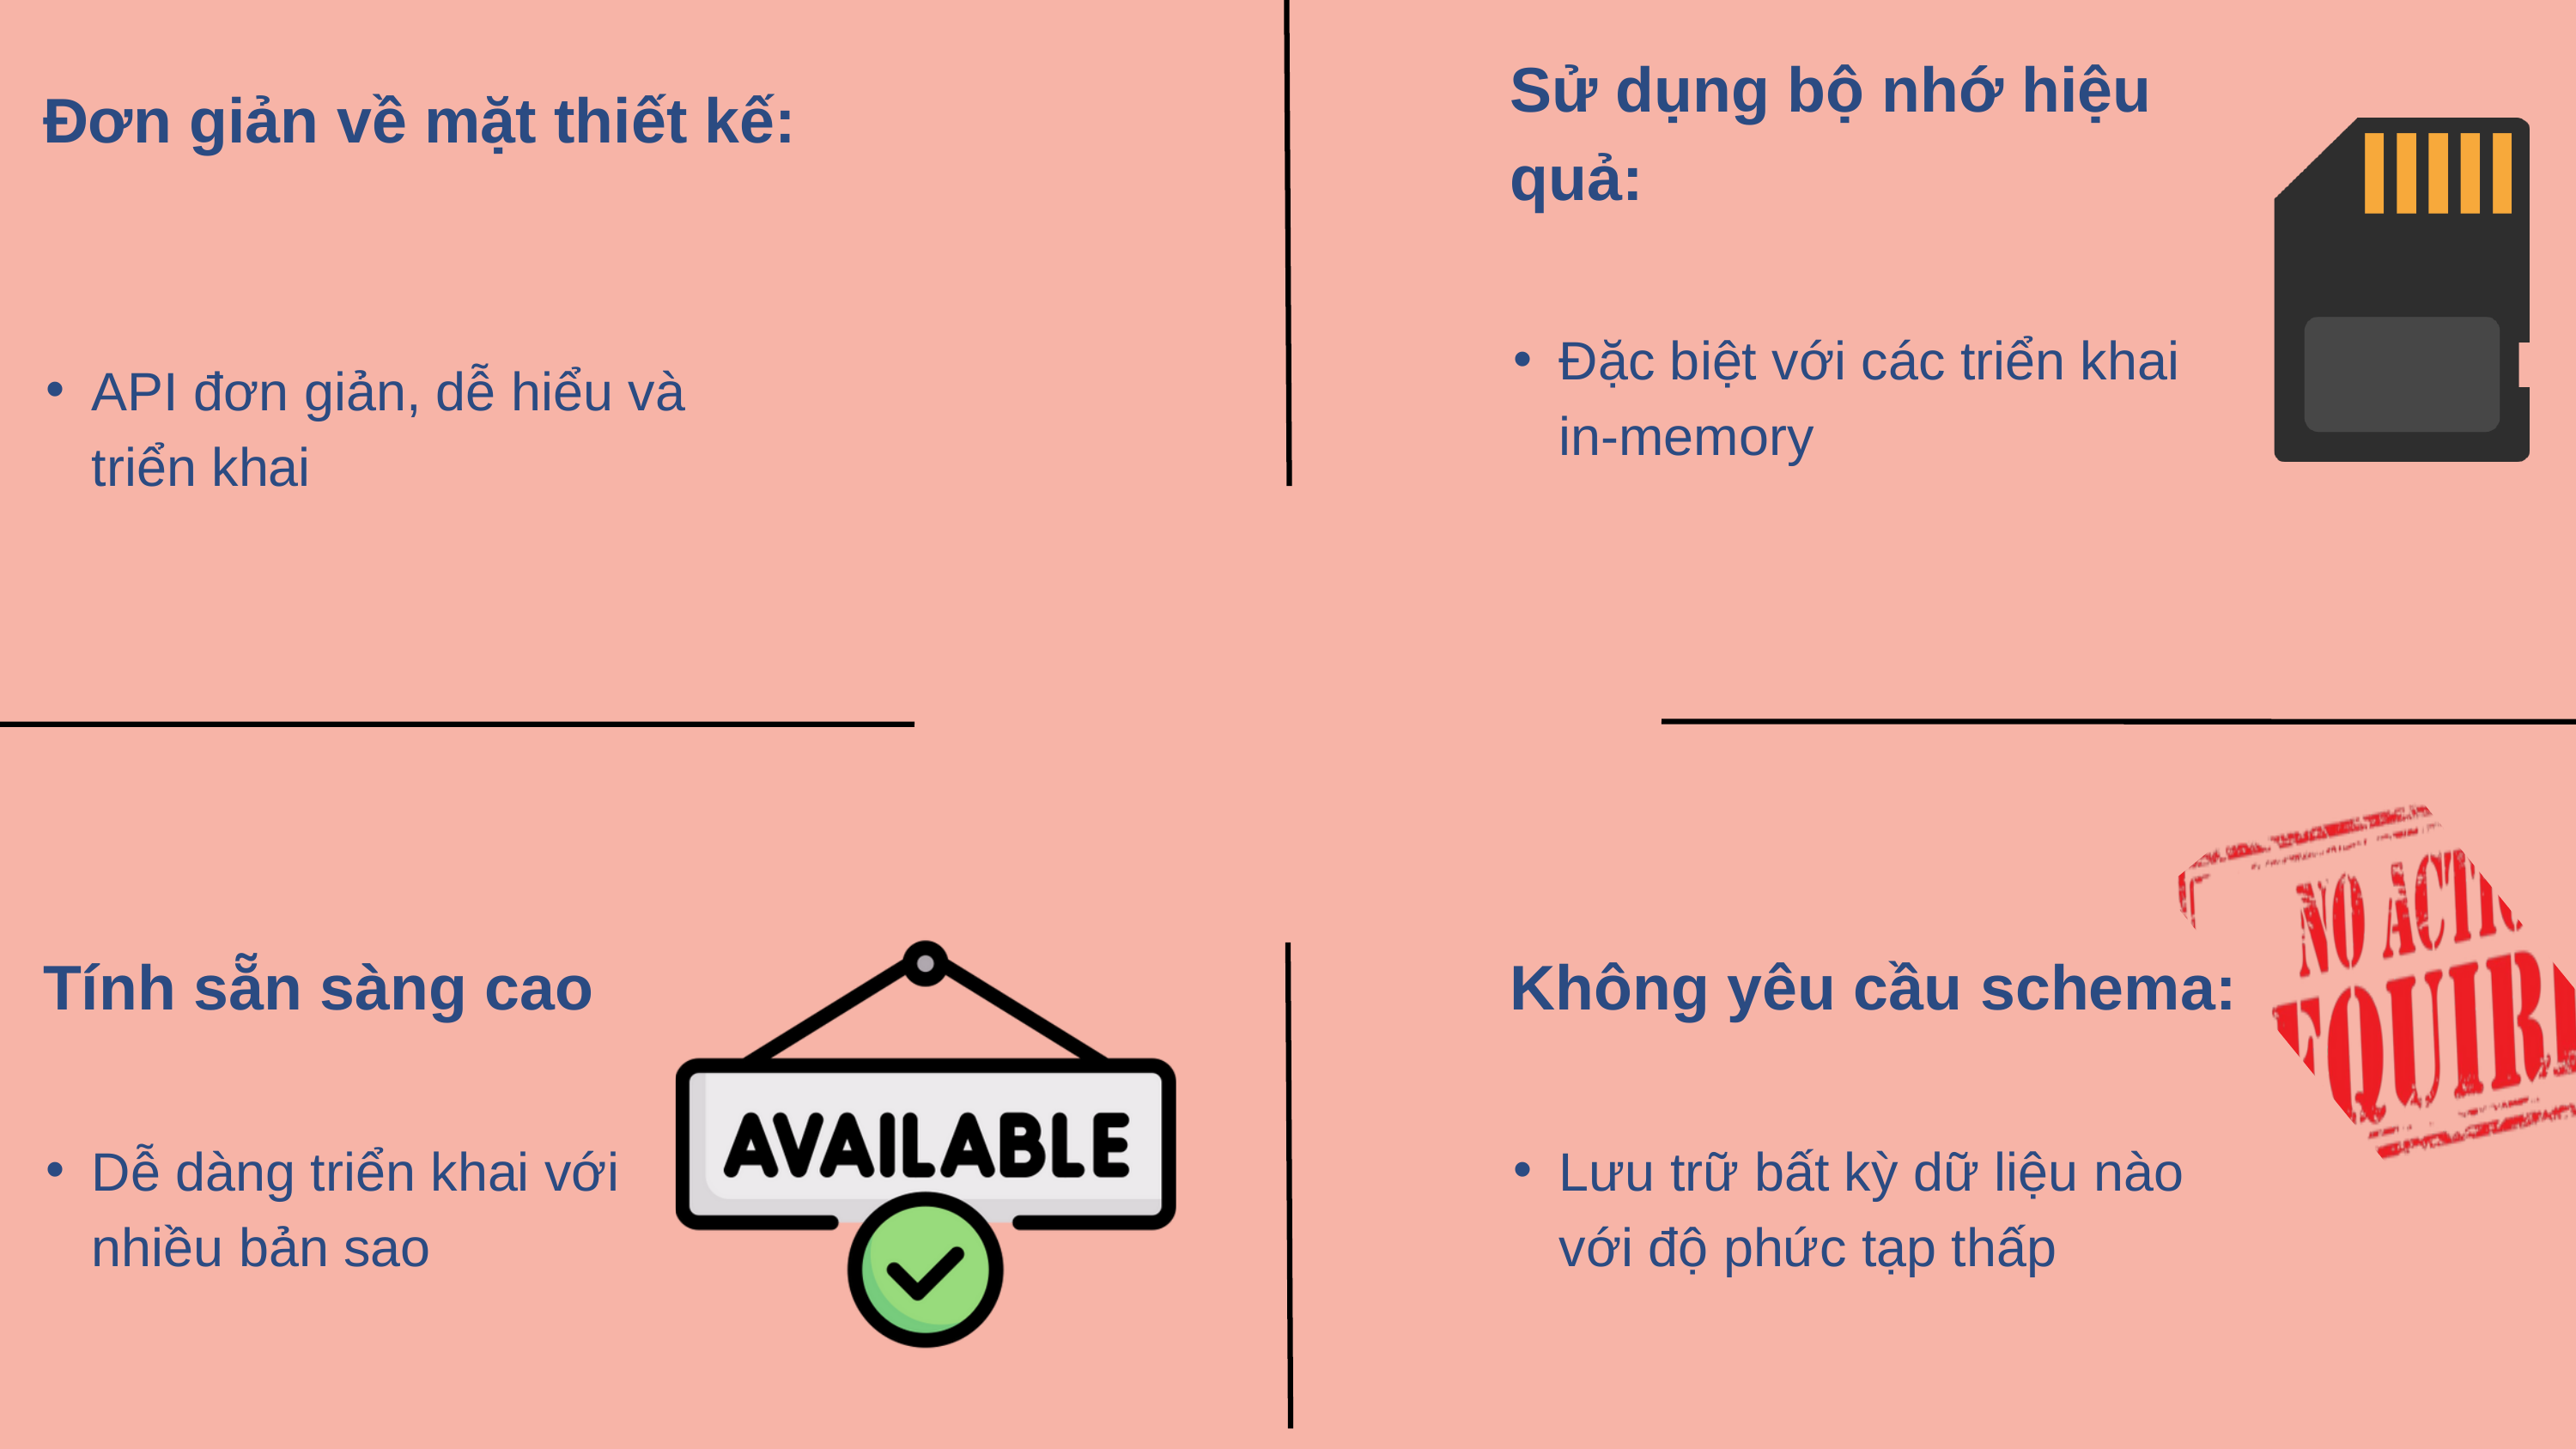

Sử dụng bộ nhớ hiệu quả:
Đặc biệt với các triển khai in-memory

Đơn giản về mặt thiết kế:
API đơn giản, dễ hiểu và triển khai

Tính sẵn sàng cao
Dễ dàng triển khai với nhiều bản sao

Không yêu cầu schema:
Lưu trữ bất kỳ dữ liệu nào với độ phức tạp thấp